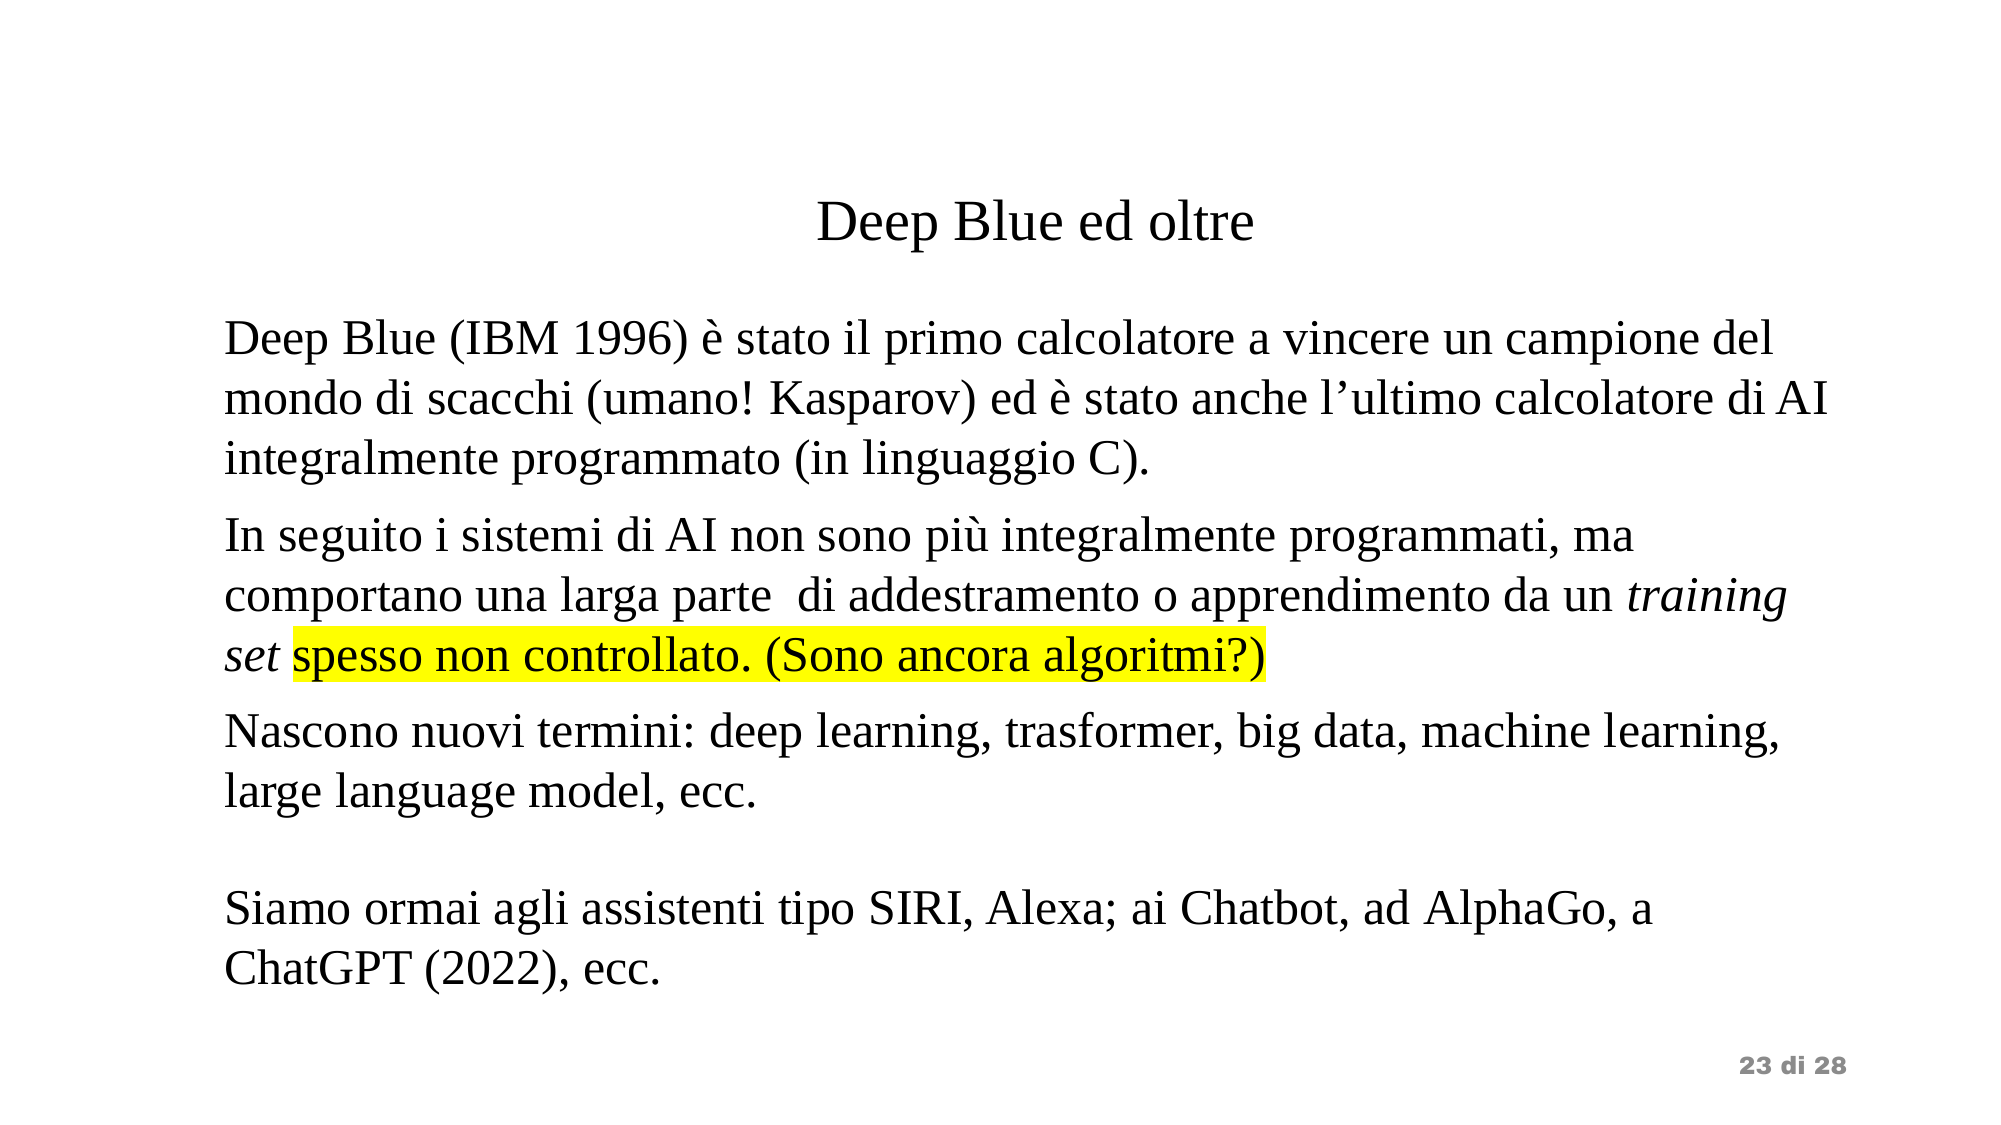

Deep Blue ed oltre

Deep Blue (IBM 1996) è stato il primo calcolatore a vincere un campione del mondo di scacchi (umano! Kasparov) ed è stato anche l’ultimo calcolatore di AI integralmente programmato (in linguaggio C).
In seguito i sistemi di AI non sono più integralmente programmati, ma comportano una larga parte  di addestramento o apprendimento da un training set spesso non controllato. (Sono ancora algoritmi?)
Nascono nuovi termini: deep learning, trasformer, big data, machine learning, large language model, ecc.

Siamo ormai agli assistenti tipo SIRI, Alexa; ai Chatbot, ad AlphaGo, a ChatGPT (2022), ecc.
23 di 28